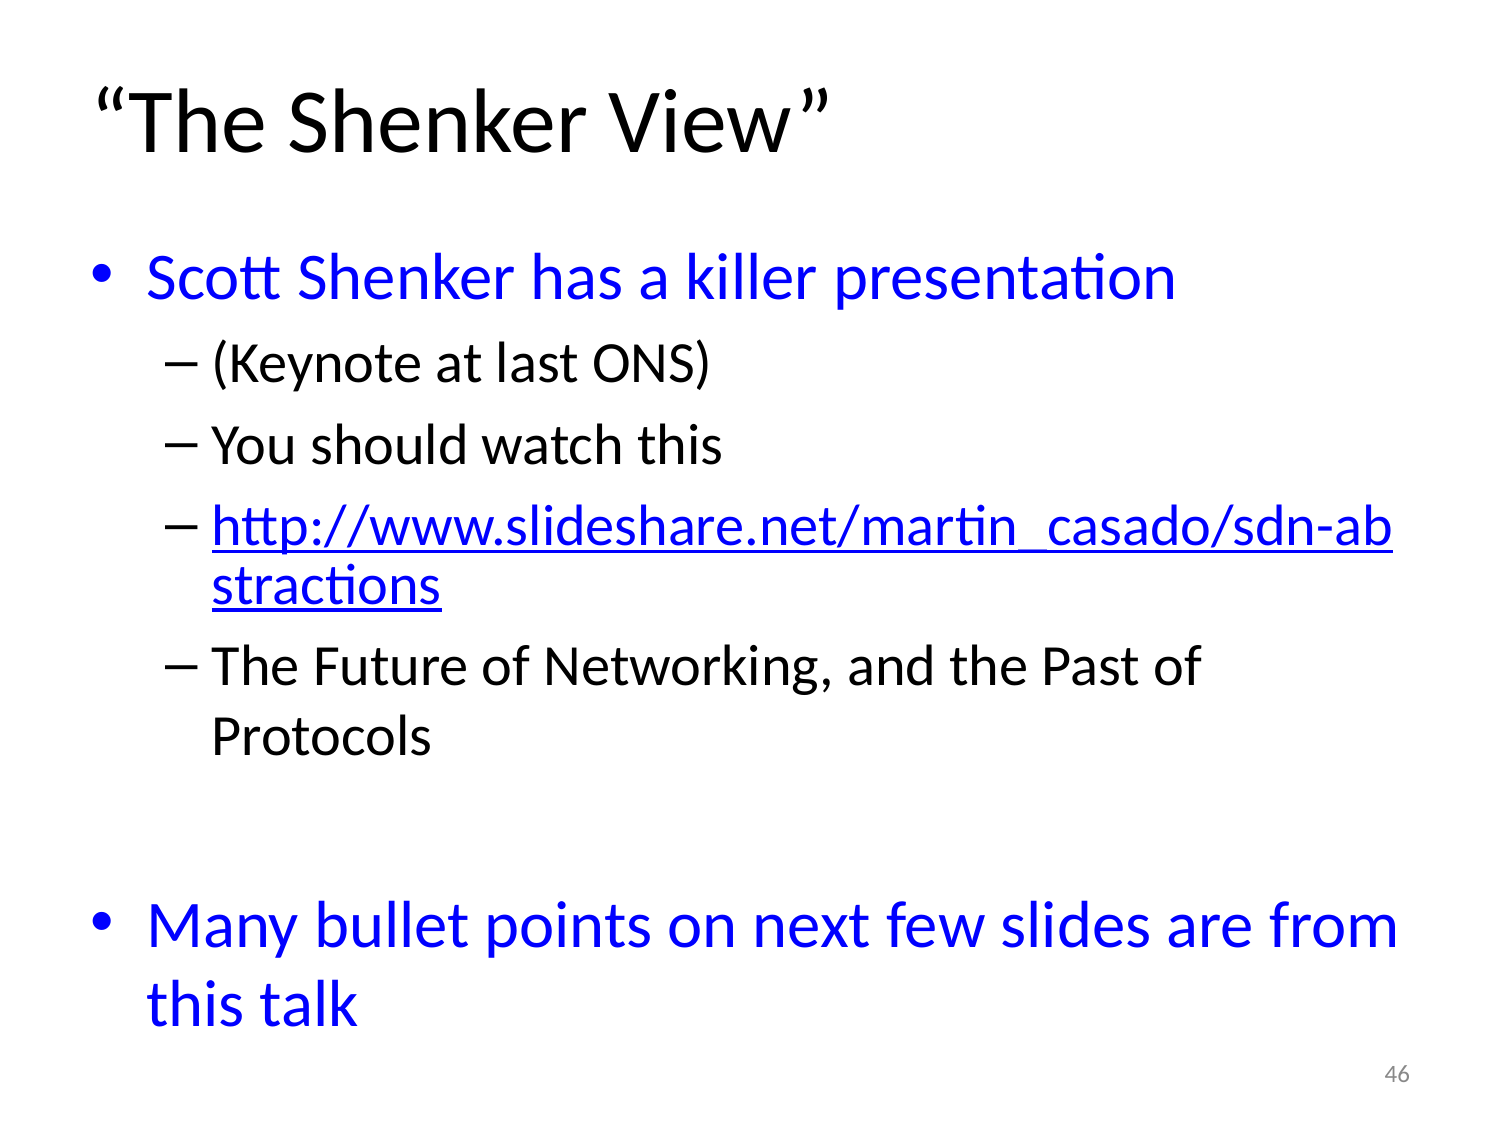

# “The Shenker View”
Scott Shenker has a killer presentation
(Keynote at last ONS)
You should watch this
http://www.slideshare.net/martin_casado/sdn-abstractions
The Future of Networking, and the Past of Protocols

Many bullet points on next few slides are from this talk
46